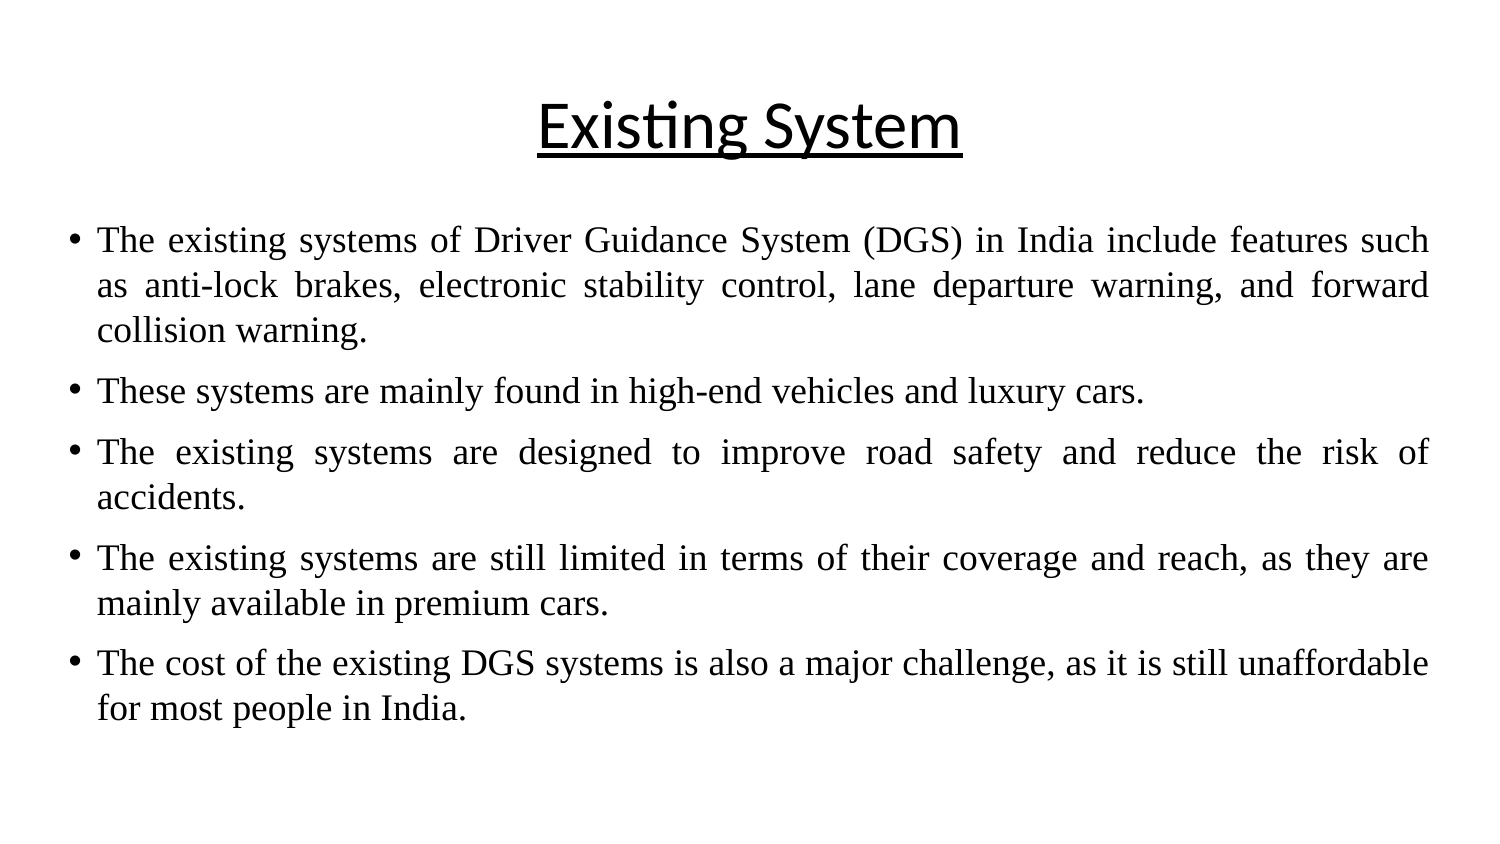

# Existing System
The existing systems of Driver Guidance System (DGS) in India include features such as anti-lock brakes, electronic stability control, lane departure warning, and forward collision warning.
These systems are mainly found in high-end vehicles and luxury cars.
The existing systems are designed to improve road safety and reduce the risk of accidents.
The existing systems are still limited in terms of their coverage and reach, as they are mainly available in premium cars.
The cost of the existing DGS systems is also a major challenge, as it is still unaffordable for most people in India.